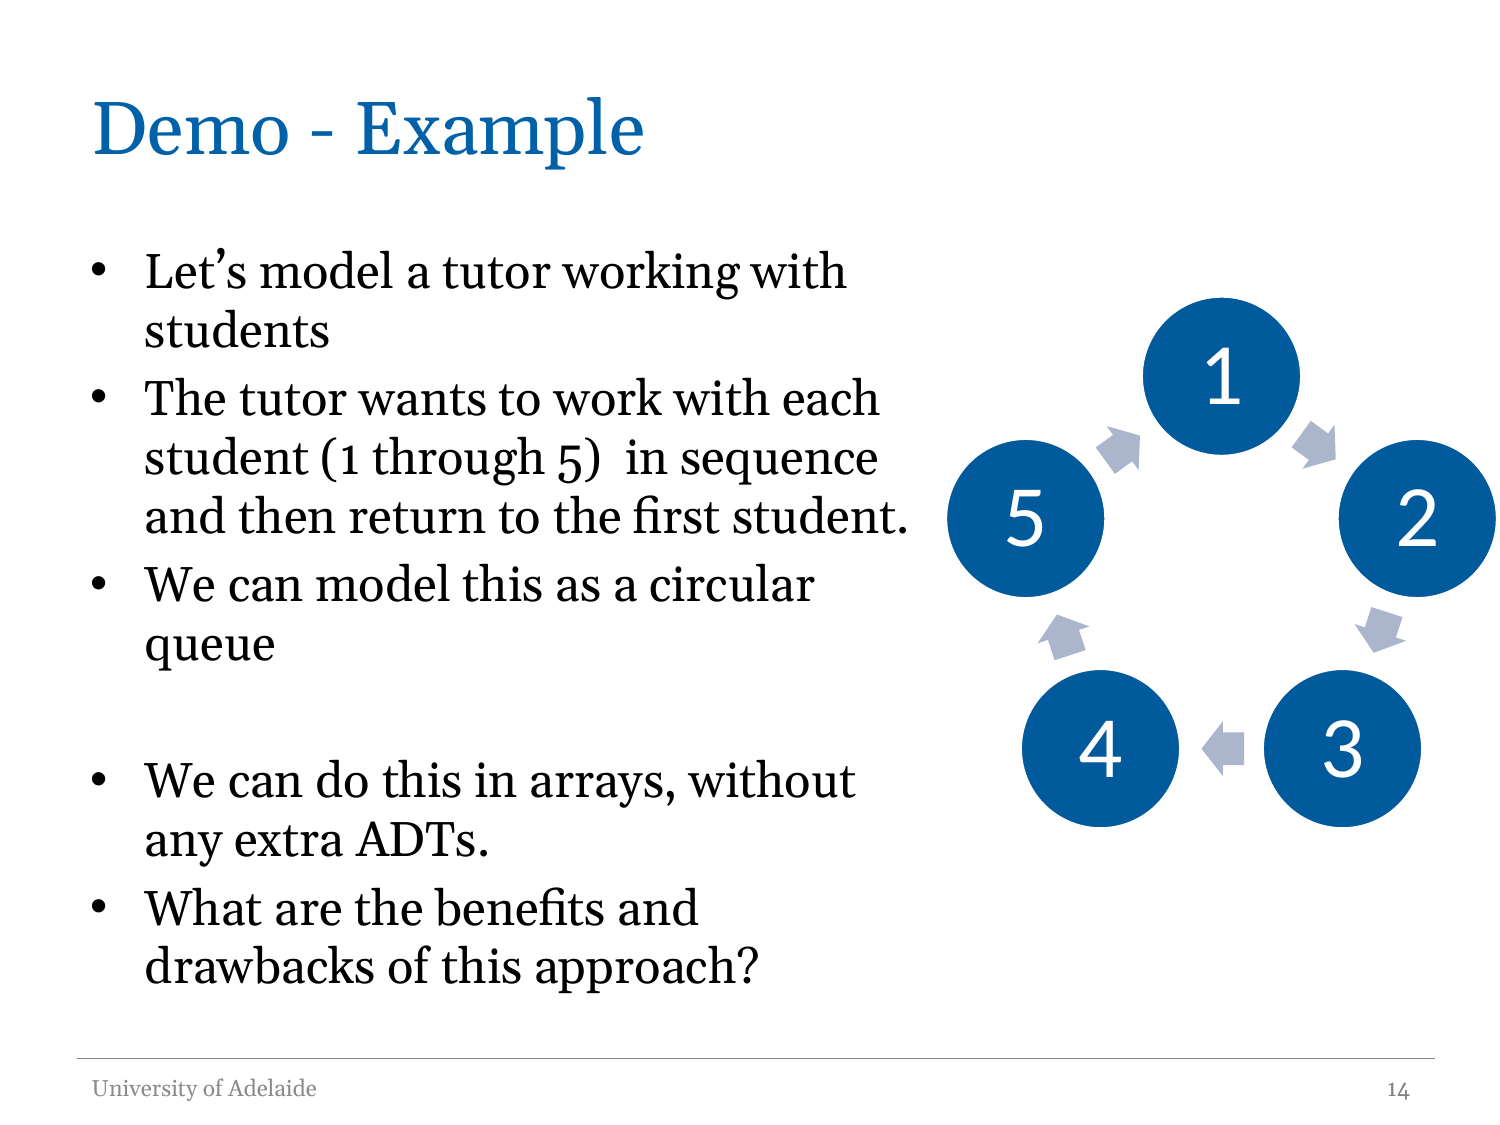

# Demo - Example
Let’s model a tutor working with students
The tutor wants to work with each student (1 through 5)  in sequence and then return to the first student.
We can model this as a circular queue

We can do this in arrays, without any extra ADTs.
What are the benefits and drawbacks of this approach?

1

2

3

4

5

University of Adelaide
14